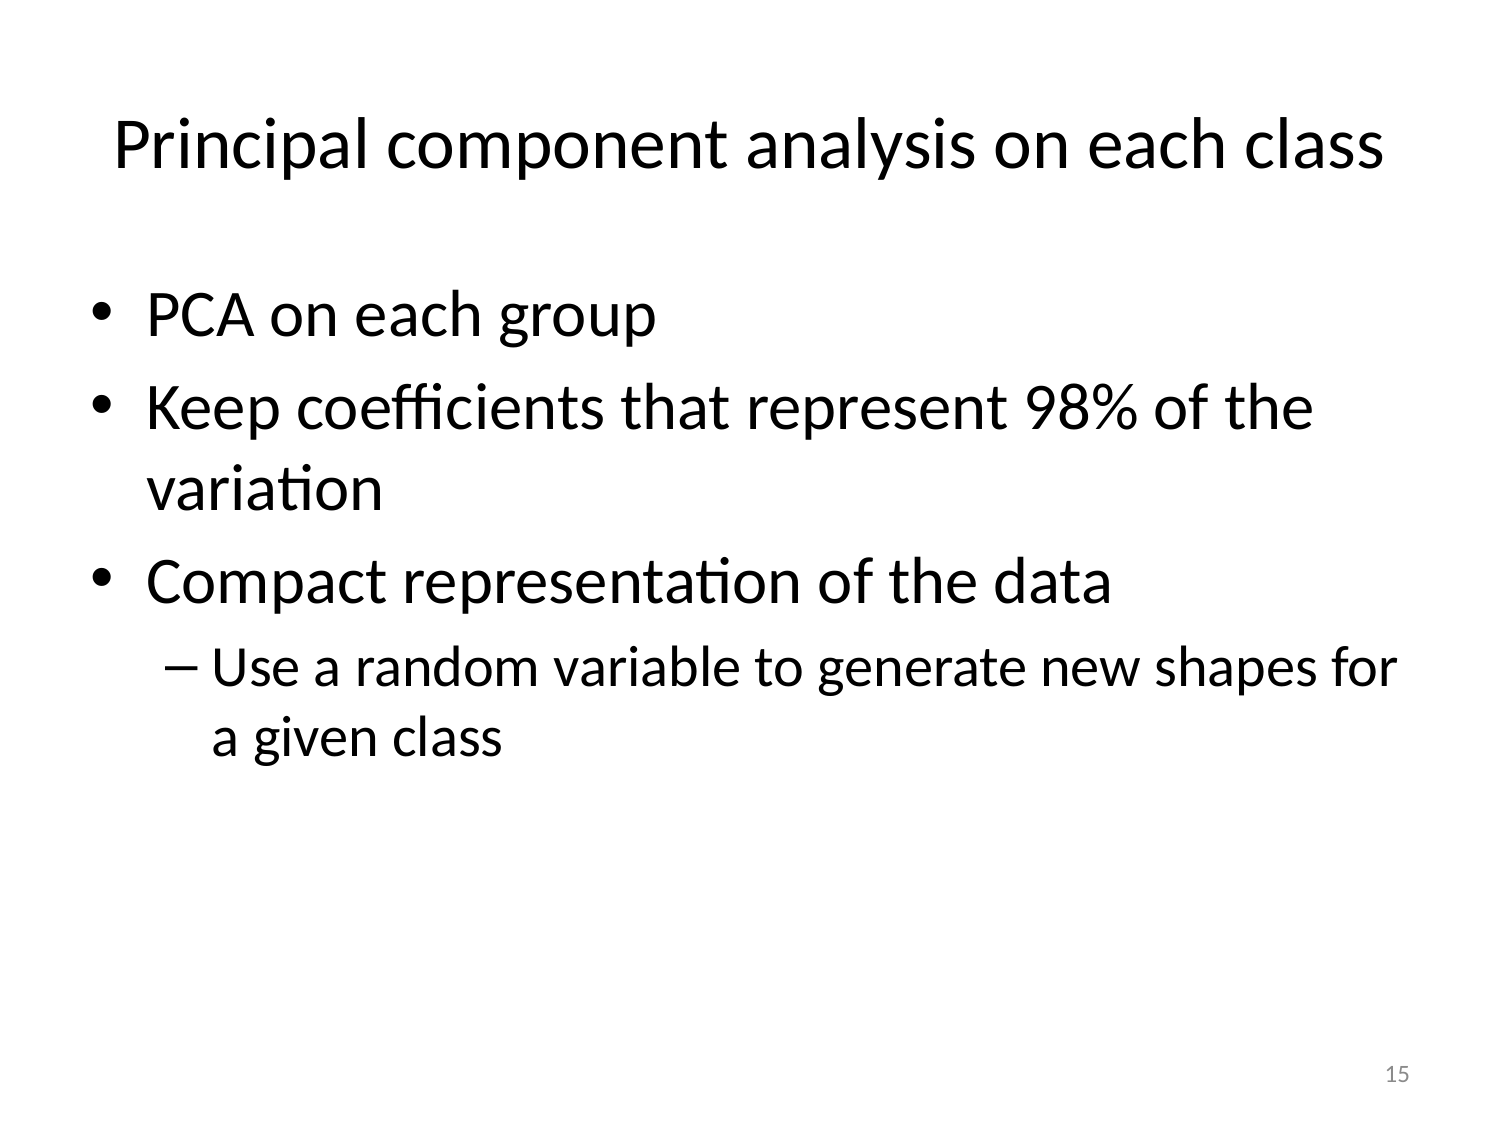

# Principal component analysis on each class
PCA on each group
Keep coefficients that represent 98% of the variation
Compact representation of the data
Use a random variable to generate new shapes for a given class

15